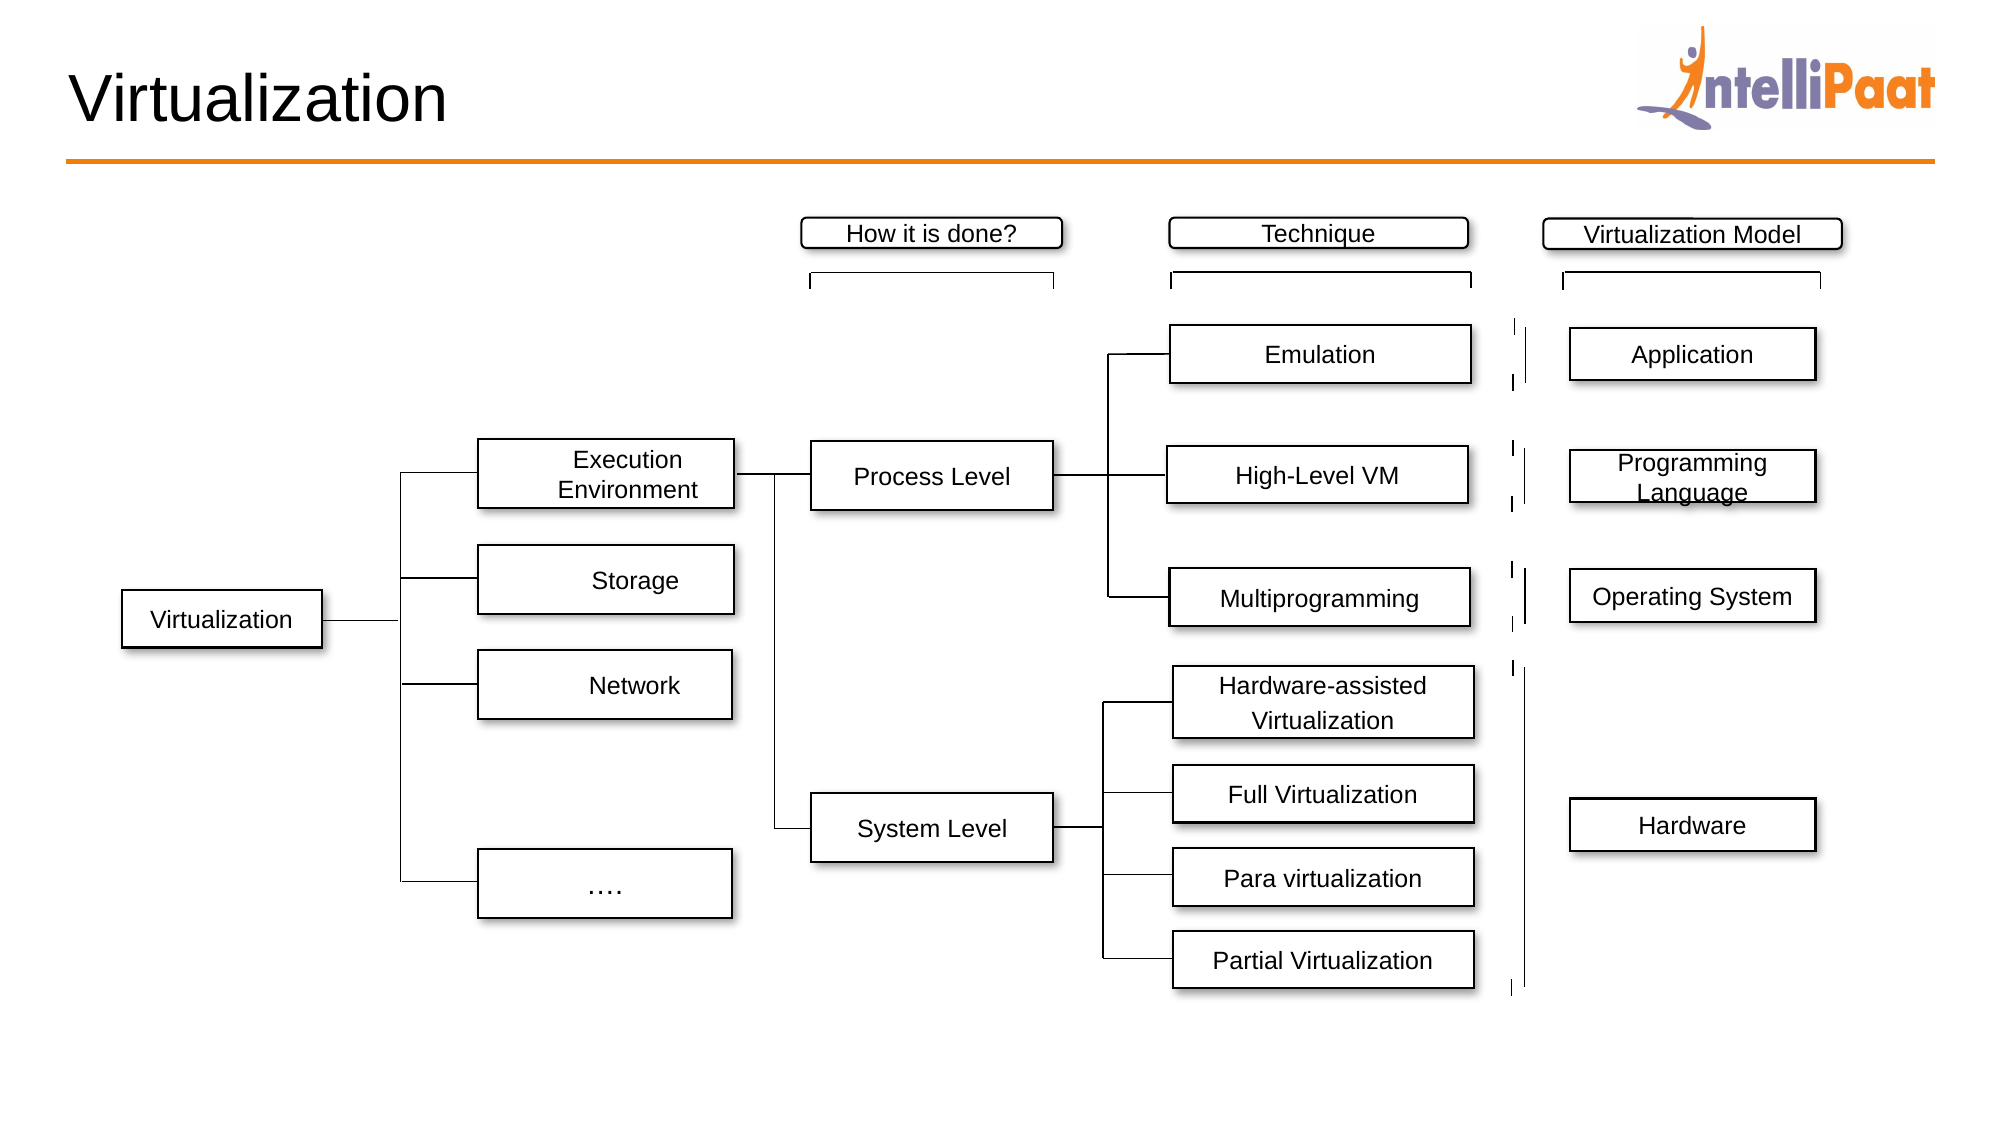

Virtualization

How it is done?
Technique
Virtualization Model

Emulation
Application
Execution Environment
Process Level
High-Level VM
Programming Language
Storage
Multiprogramming
Operating System
Virtualization
Network
Hardware-assisted
Virtualization
Full Virtualization
System Level
Hardware
Para virtualization
….
Partial Virtualization